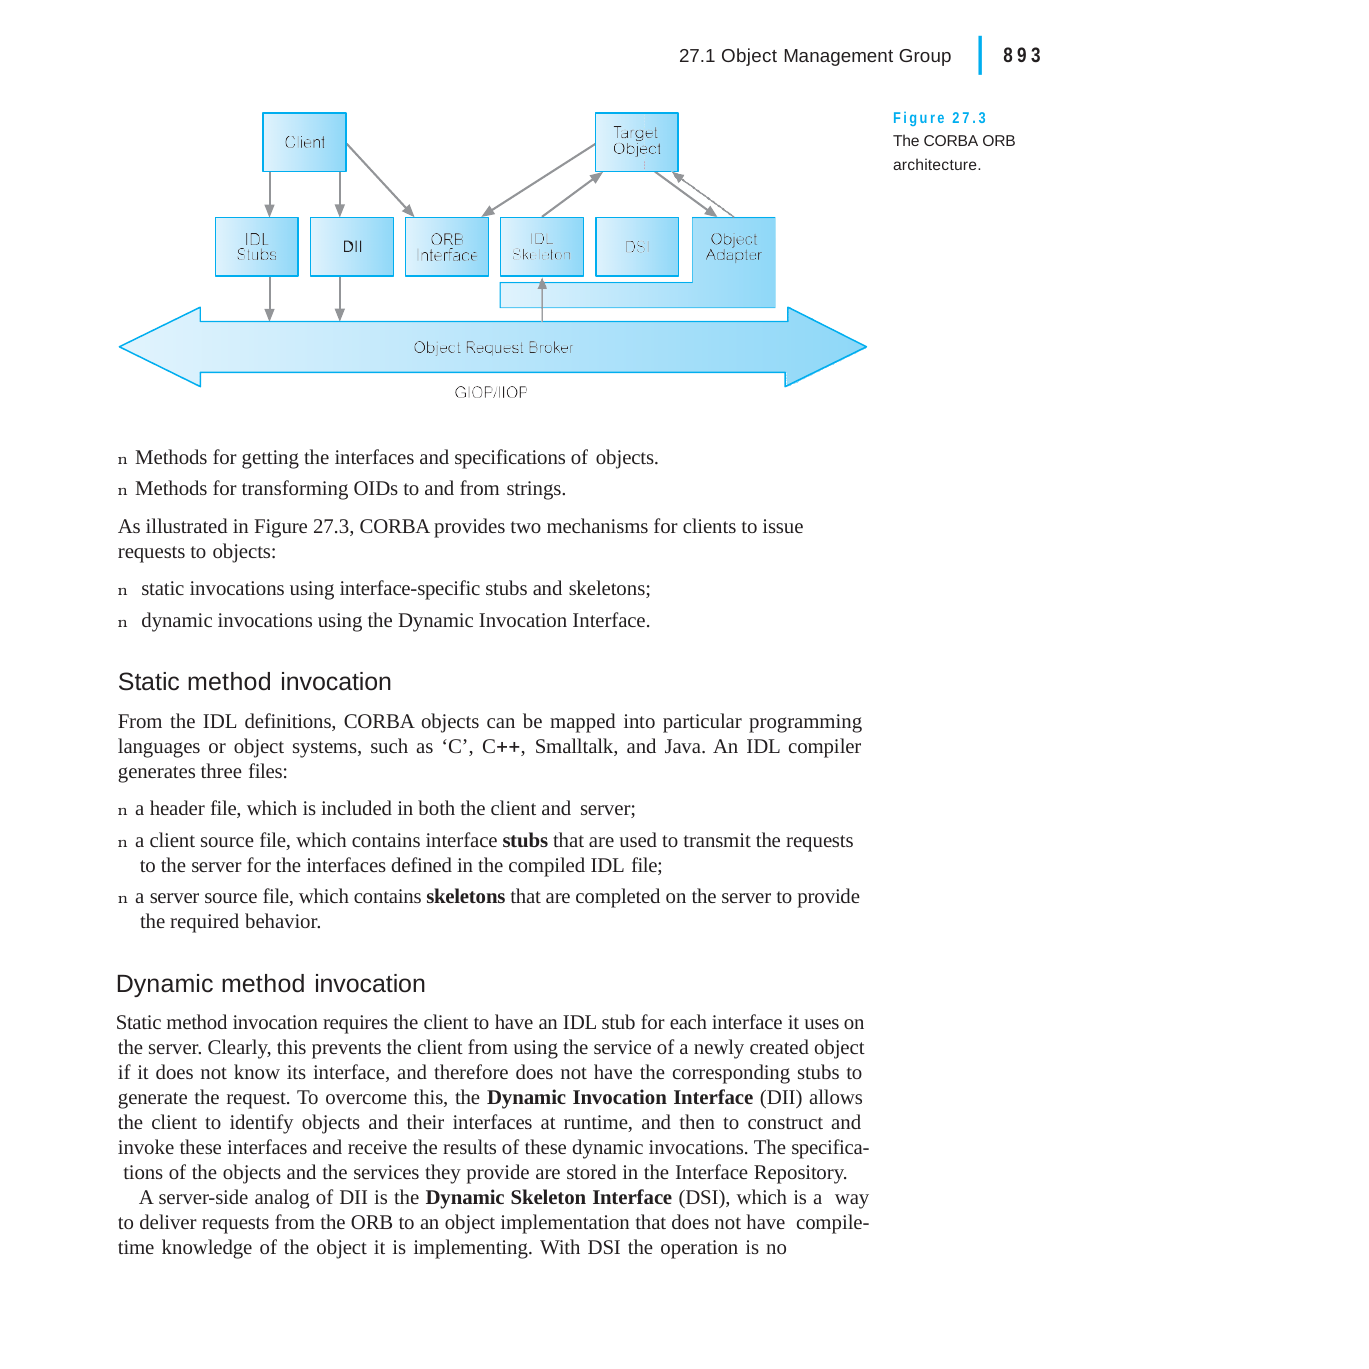

|
27.1 Object Management Group	893
Figure 27.3
The CORBA ORB
architecture.

n Methods for getting the interfaces and specifications of objects.
n Methods for transforming OIDs to and from strings.
As illustrated in Figure 27.3, CORBA provides two mechanisms for clients to issue  requests to objects:
n  static invocations using interface-specific stubs and skeletons;
n  dynamic invocations using the Dynamic Invocation Interface.

Static method invocation
From the IDL definitions, CORBA objects can be mapped into particular programming  languages or object systems, such as ‘C’, C++, Smalltalk, and Java. An IDL compiler  generates three files:
n a header file, which is included in both the client and server;
n a client source file, which contains interface stubs that are used to transmit the requests  to the server for the interfaces defined in the compiled IDL file;
n a server source file, which contains skeletons that are completed on the server to provide  the required behavior.

Dynamic method invocation
Static method invocation requires the client to have an IDL stub for each interface it uses on  the server. Clearly, this prevents the client from using the service of a newly created object  if it does not know its interface, and therefore does not have the corresponding stubs to  generate the request. To overcome this, the Dynamic Invocation Interface (DII) allows  the client to identify objects and their interfaces at runtime, and then to construct and  invoke these interfaces and receive the results of these dynamic invocations. The specifica-  tions of the objects and the services they provide are stored in the Interface Repository.
A server-side analog of DII is the Dynamic Skeleton Interface (DSI), which is a  way to deliver requests from the ORB to an object implementation that does not have  compile-time knowledge of the object it is implementing. With DSI the operation is no